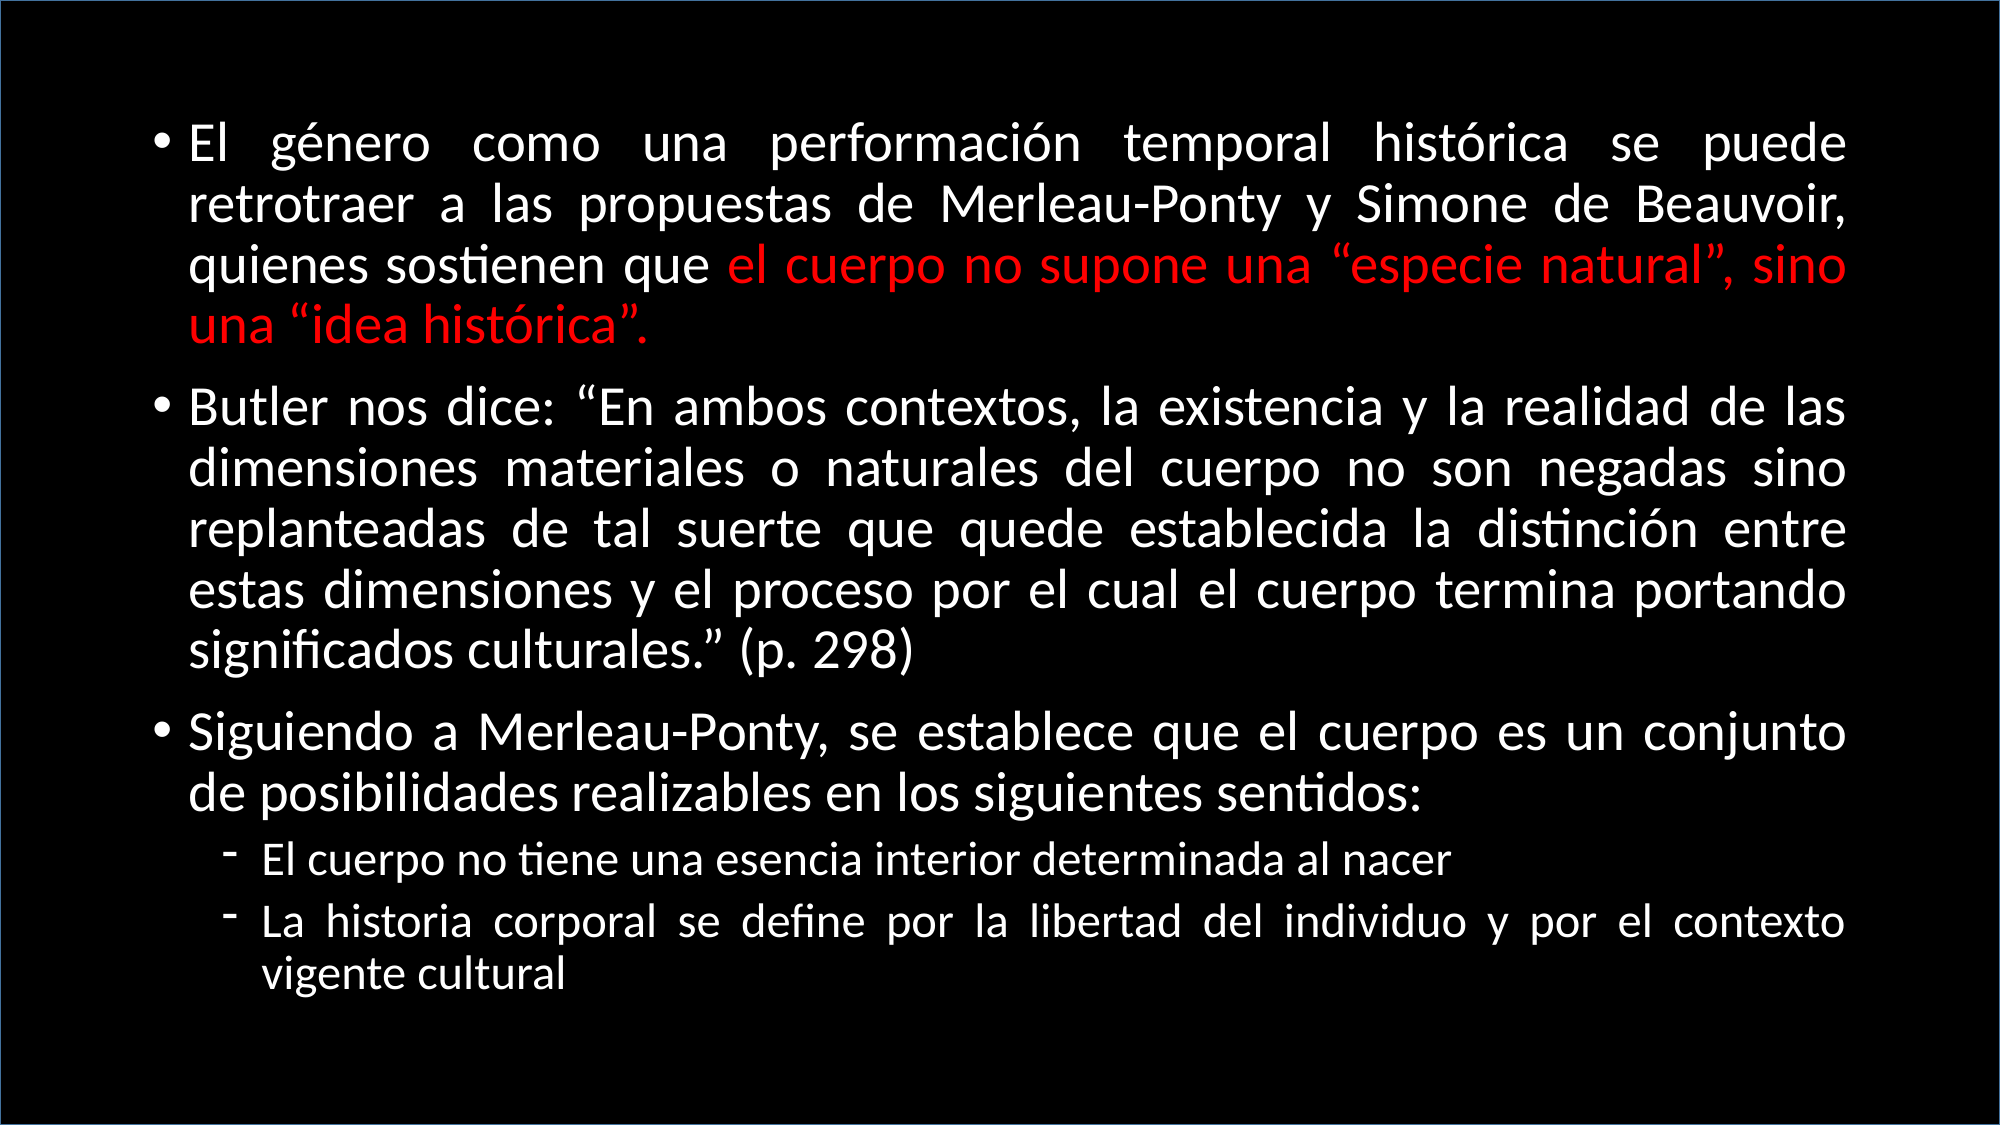

El género como una performación temporal histórica se puede retrotraer a las propuestas de Merleau-Ponty y Simone de Beauvoir, quienes sostienen que el cuerpo no supone una “especie natural”, sino una “idea histórica”.
Butler nos dice: “En ambos contextos, la existencia y la realidad de las dimensiones materiales o naturales del cuerpo no son negadas sino replanteadas de tal suerte que quede establecida la distinción entre estas dimensiones y el proceso por el cual el cuerpo termina portando significados culturales.” (p. 298)
Siguiendo a Merleau-Ponty, se establece que el cuerpo es un conjunto de posibilidades realizables en los siguientes sentidos:
El cuerpo no tiene una esencia interior determinada al nacer
La historia corporal se define por la libertad del individuo y por el contexto vigente cultural